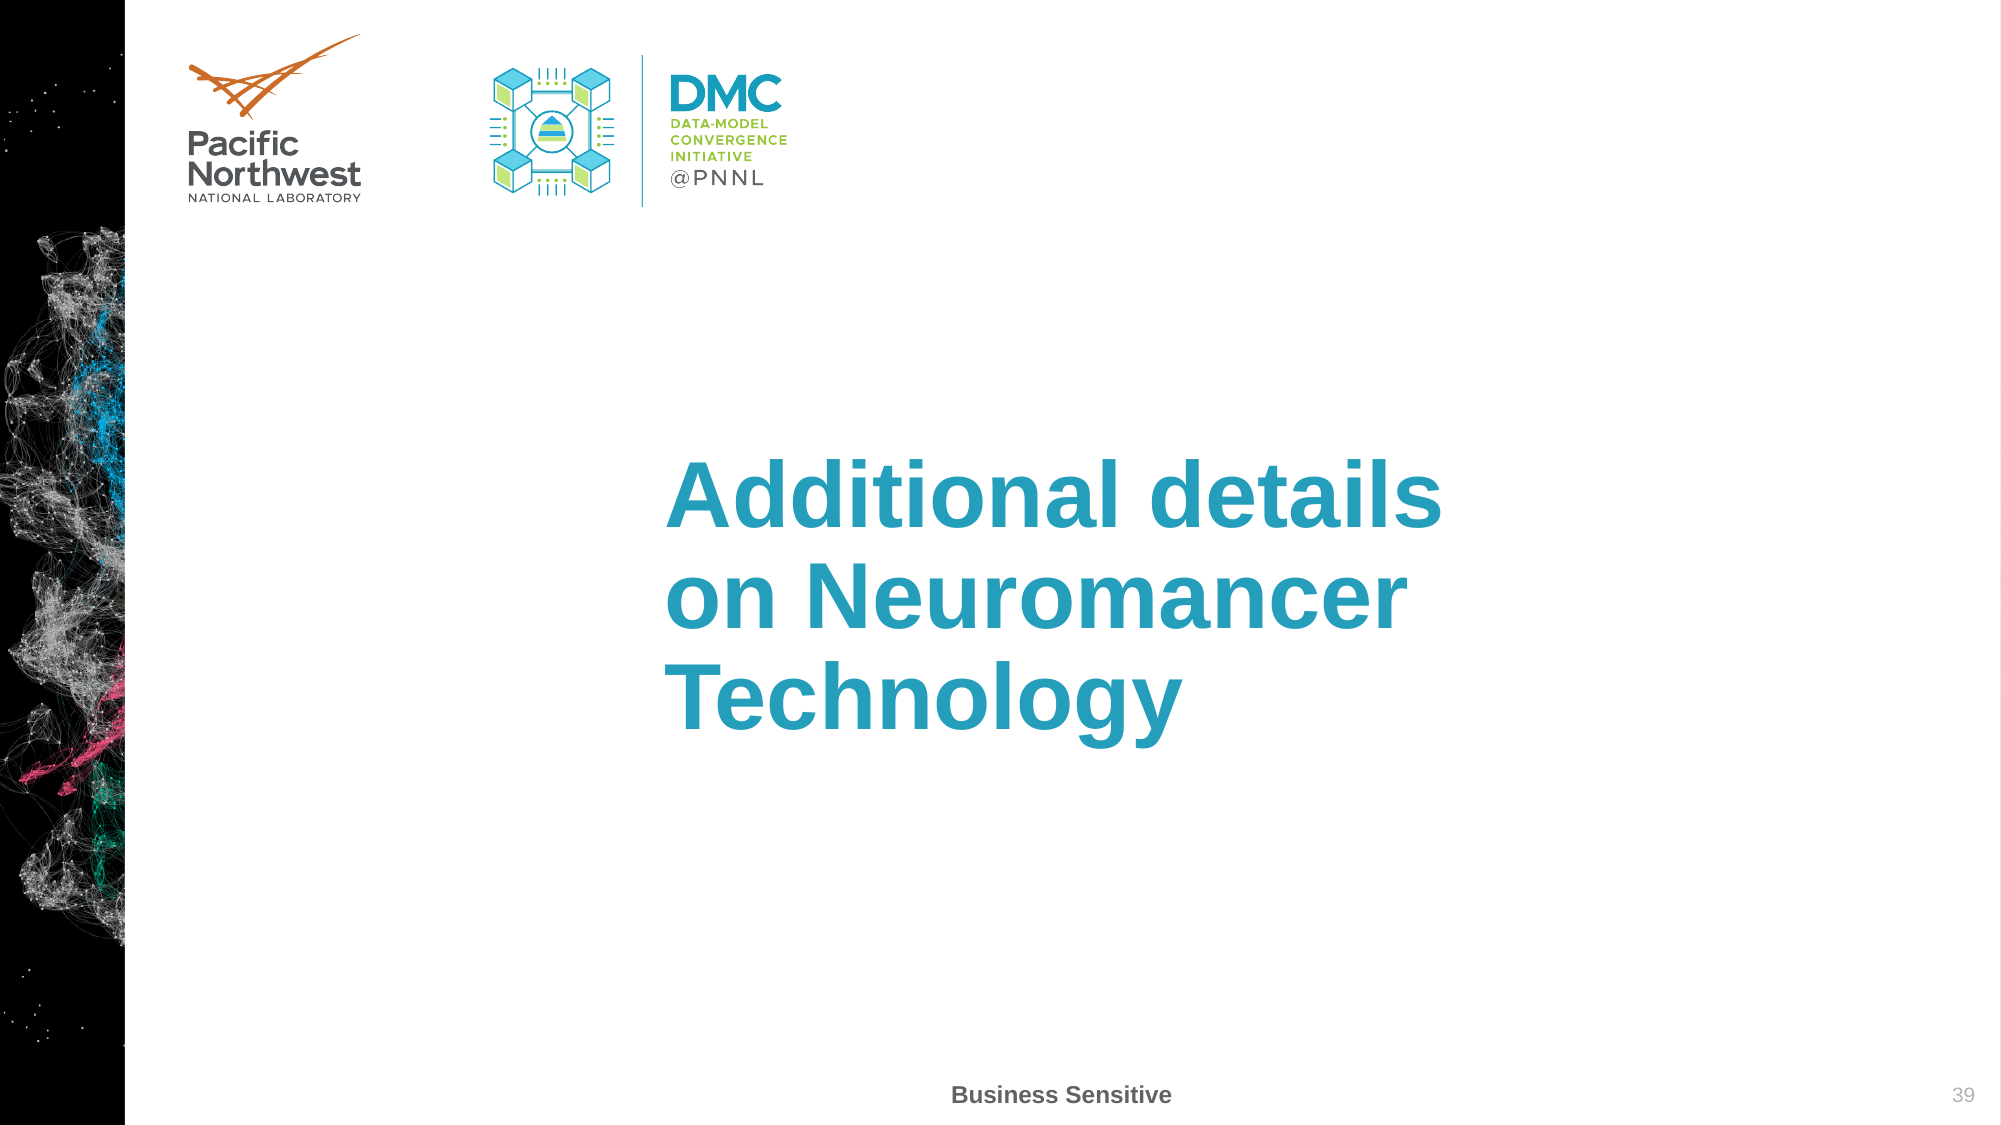

# Additional details on Neuromancer Technology
39